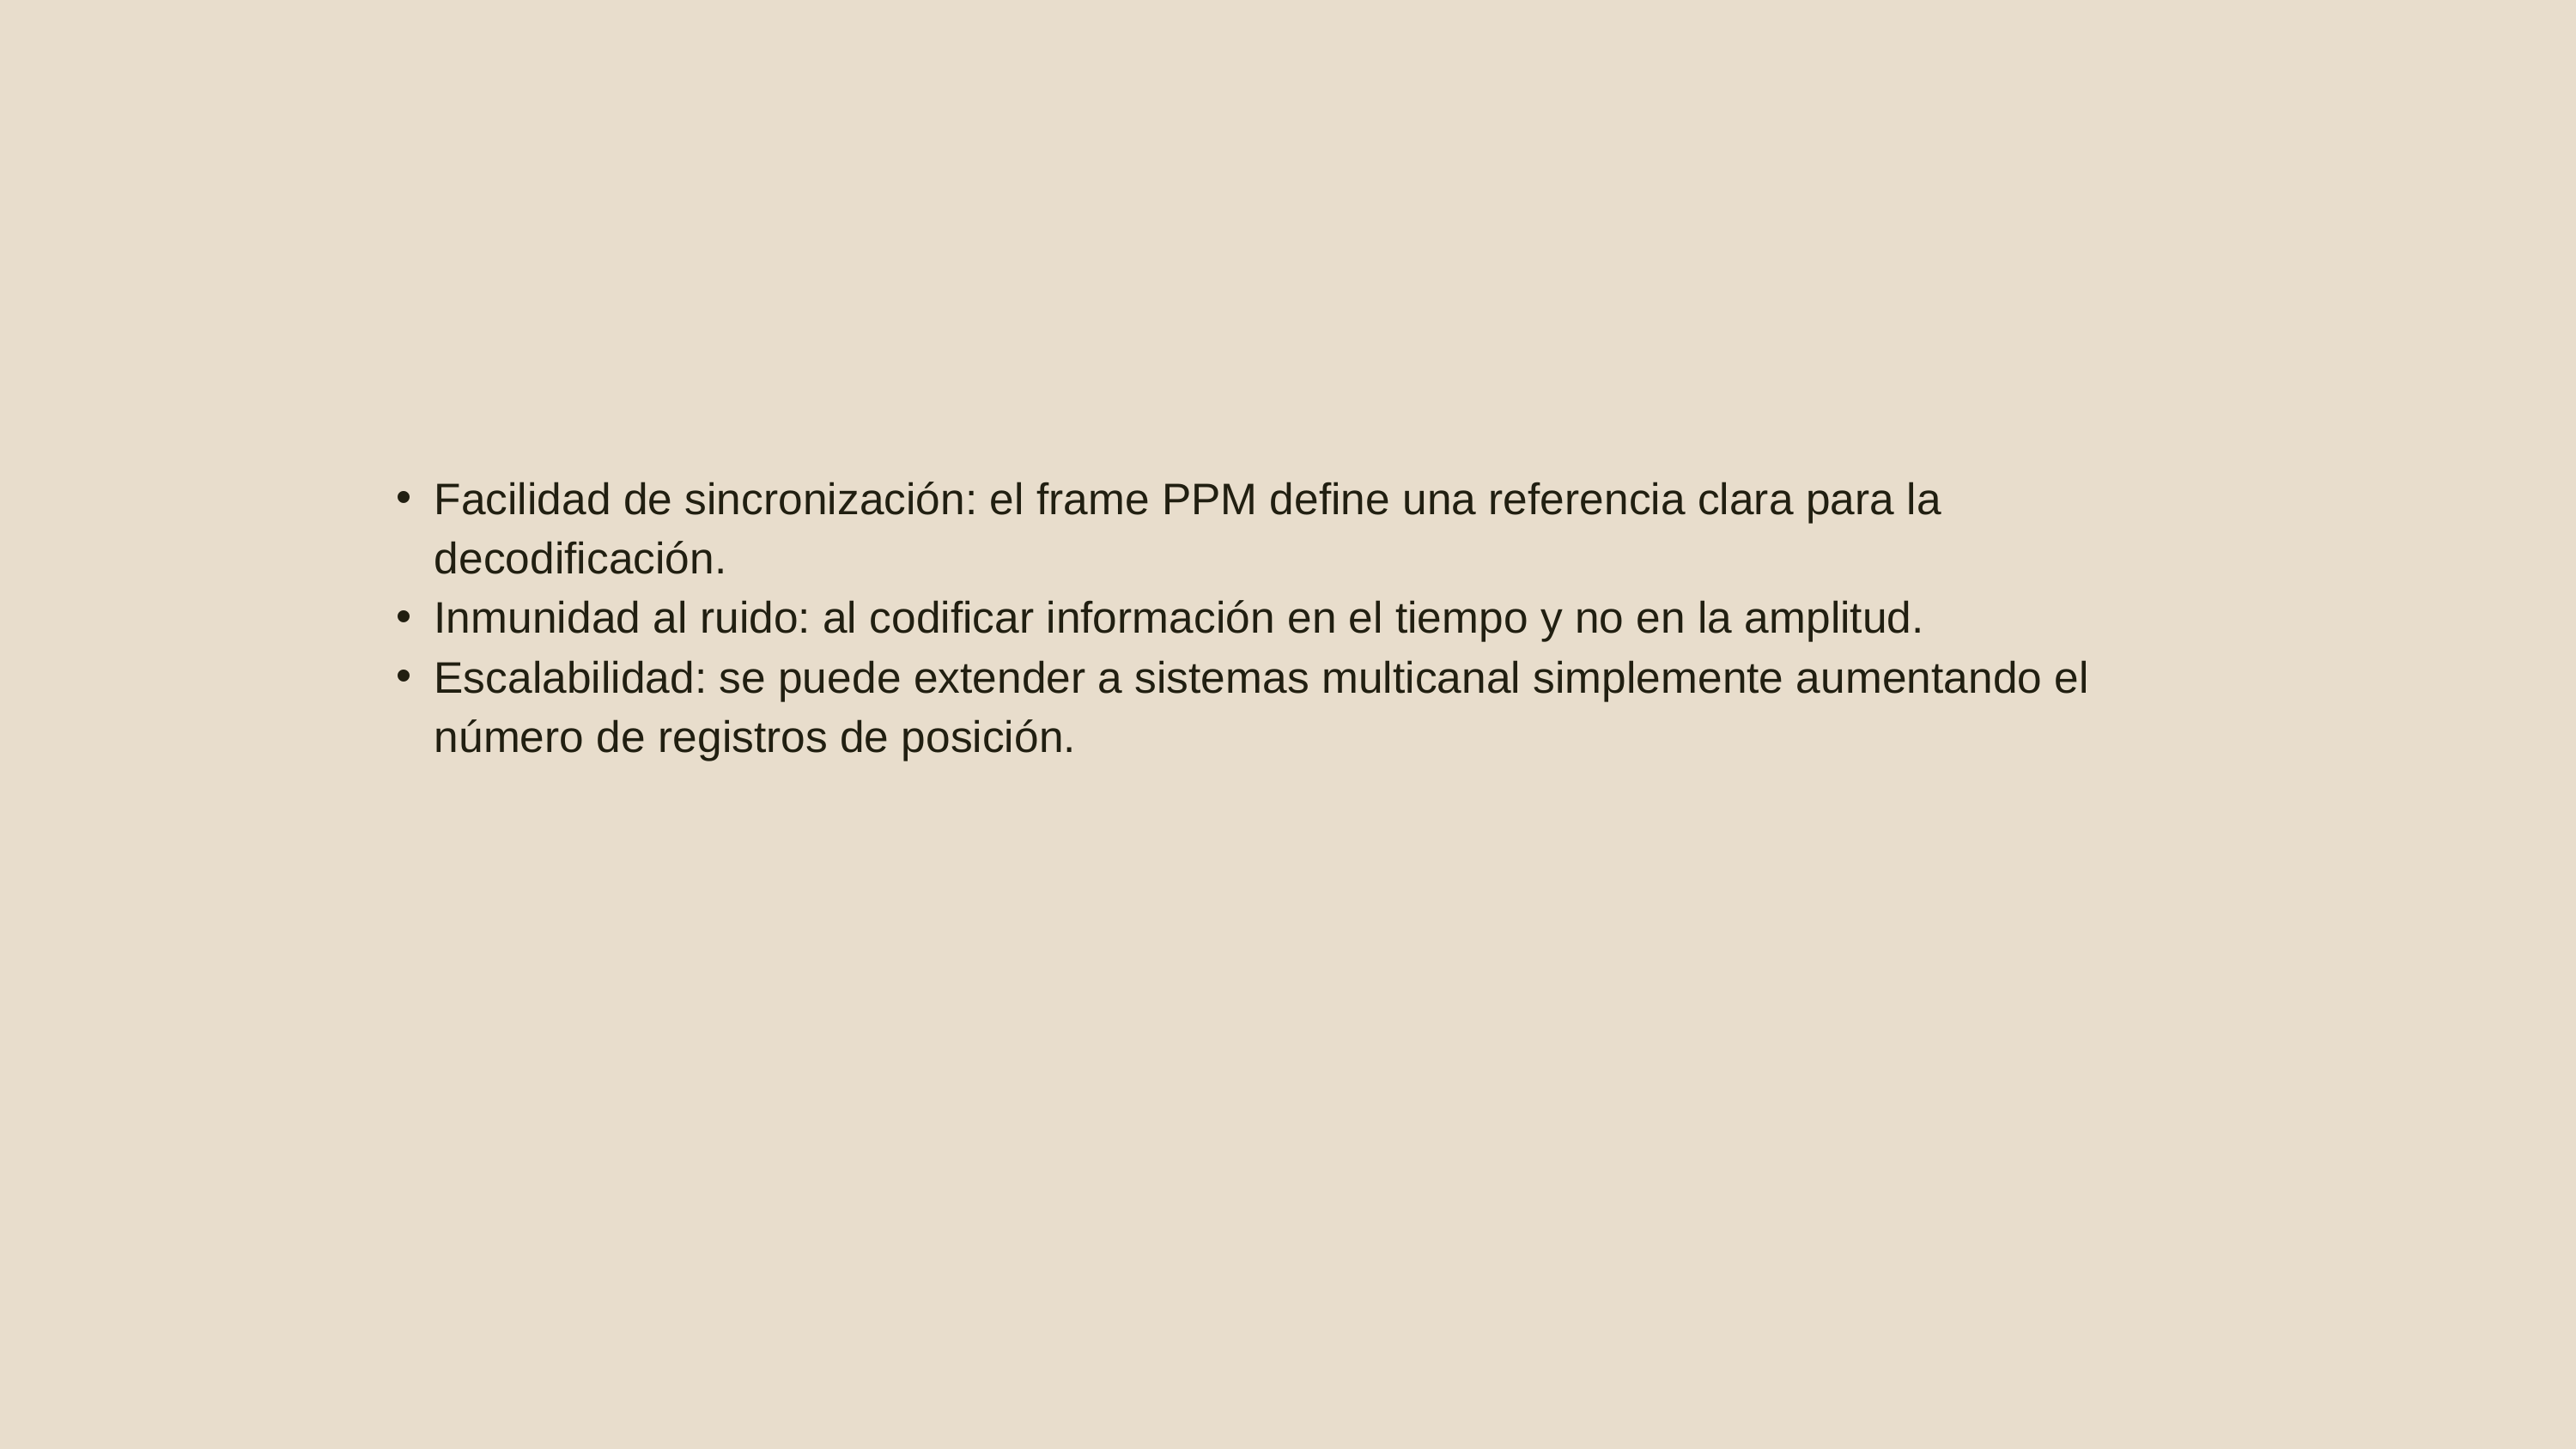

Facilidad de sincronización: el frame PPM define una referencia clara para la decodificación.
Inmunidad al ruido: al codificar información en el tiempo y no en la amplitud.
Escalabilidad: se puede extender a sistemas multicanal simplemente aumentando el número de registros de posición.